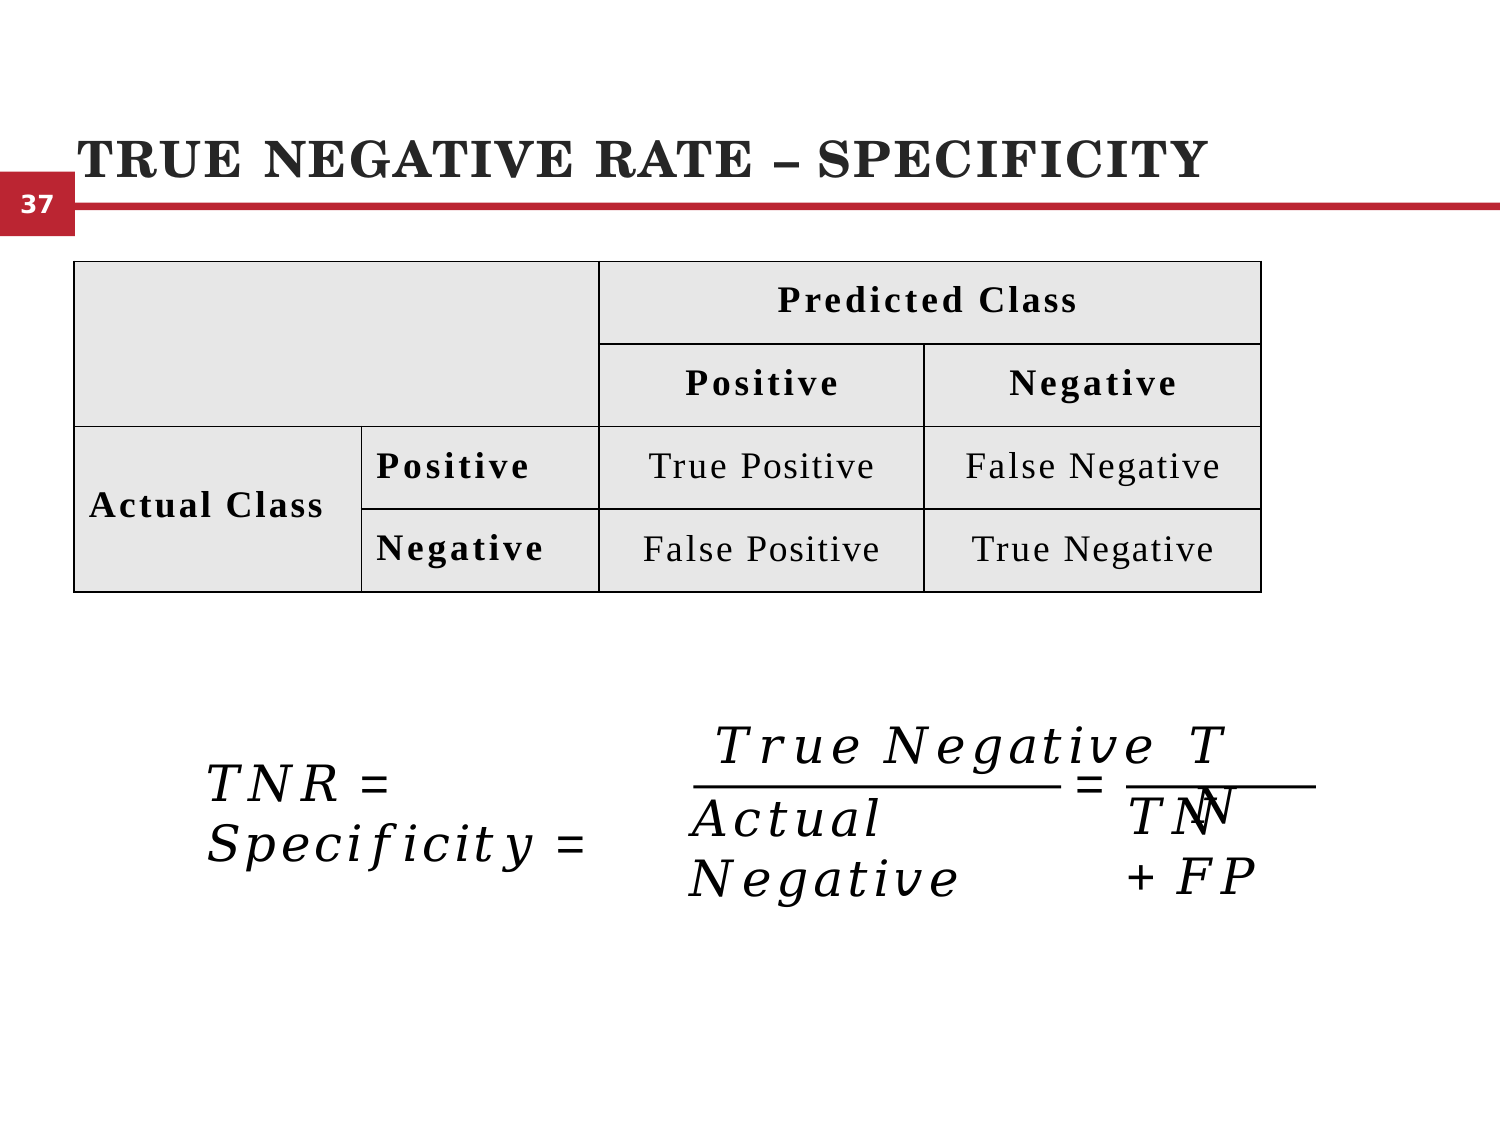

# True Negative Rate – Specificity
|  |  | Predicted Class |  |
| --- | --- | --- | --- |
|  |  | Positive | Negative |
| Actual Class | Positive | True Positive | False Negative |
|  | Negative | False Positive | True Negative |
𝑇𝑟𝑢𝑒 𝑁𝑒𝑔𝑎𝑡𝑖𝑣𝑒
𝑇𝑁
𝑇𝑁𝑅 = 𝑆𝑝𝑒𝑐𝑖𝑓𝑖𝑐𝑖𝑡𝑦 =
=
𝑇𝑁 + 𝐹𝑃
𝐴𝑐𝑡𝑢𝑎𝑙 𝑁𝑒𝑔𝑎𝑡𝑖𝑣𝑒

10